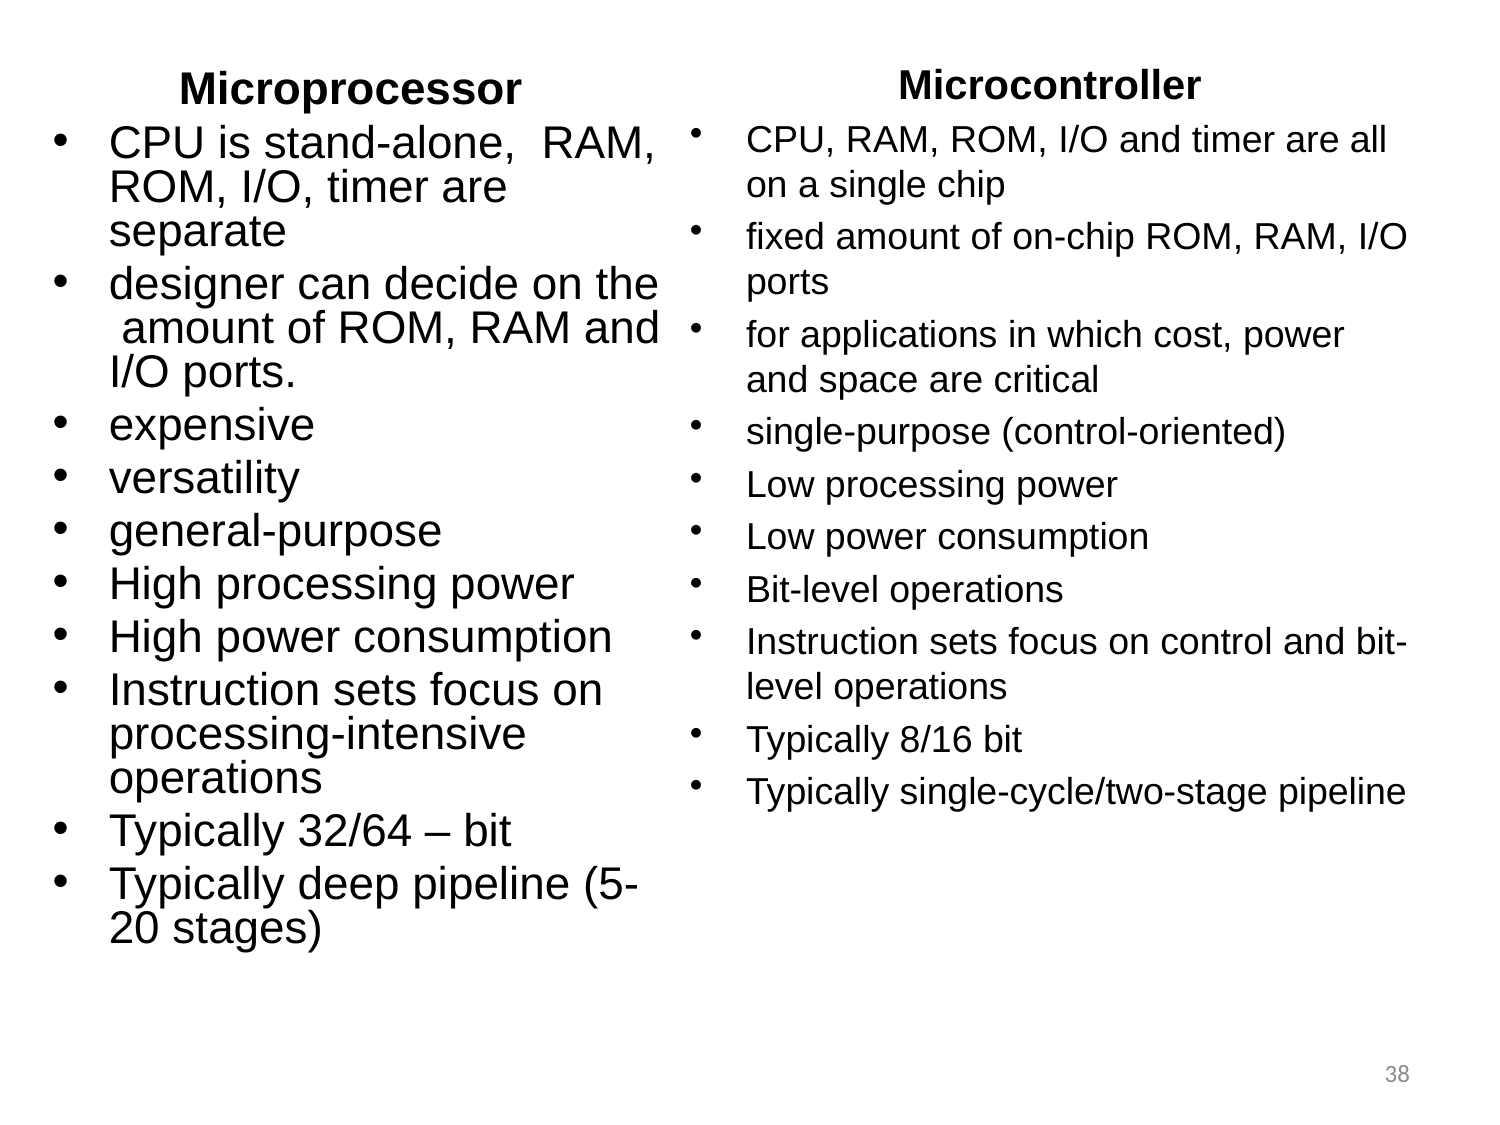

Microcontroller
CPU, RAM, ROM, I/O and timer are all on a single chip
fixed amount of on-chip ROM, RAM, I/O ports
for applications in which cost, power and space are critical
single-purpose (control-oriented)
Low processing power
Low power consumption
Bit-level operations
Instruction sets focus on control and bit-level operations
Typically 8/16 bit
Typically single-cycle/two-stage pipeline
Microprocessor
CPU is stand-alone,  RAM, ROM, I/O, timer are separate
designer can decide on the  amount of ROM, RAM and I/O ports.
expensive
versatility
general-purpose
High processing power
High power consumption
Instruction sets focus on processing-intensive operations
Typically 32/64 – bit
Typically deep pipeline (5-20 stages)
38